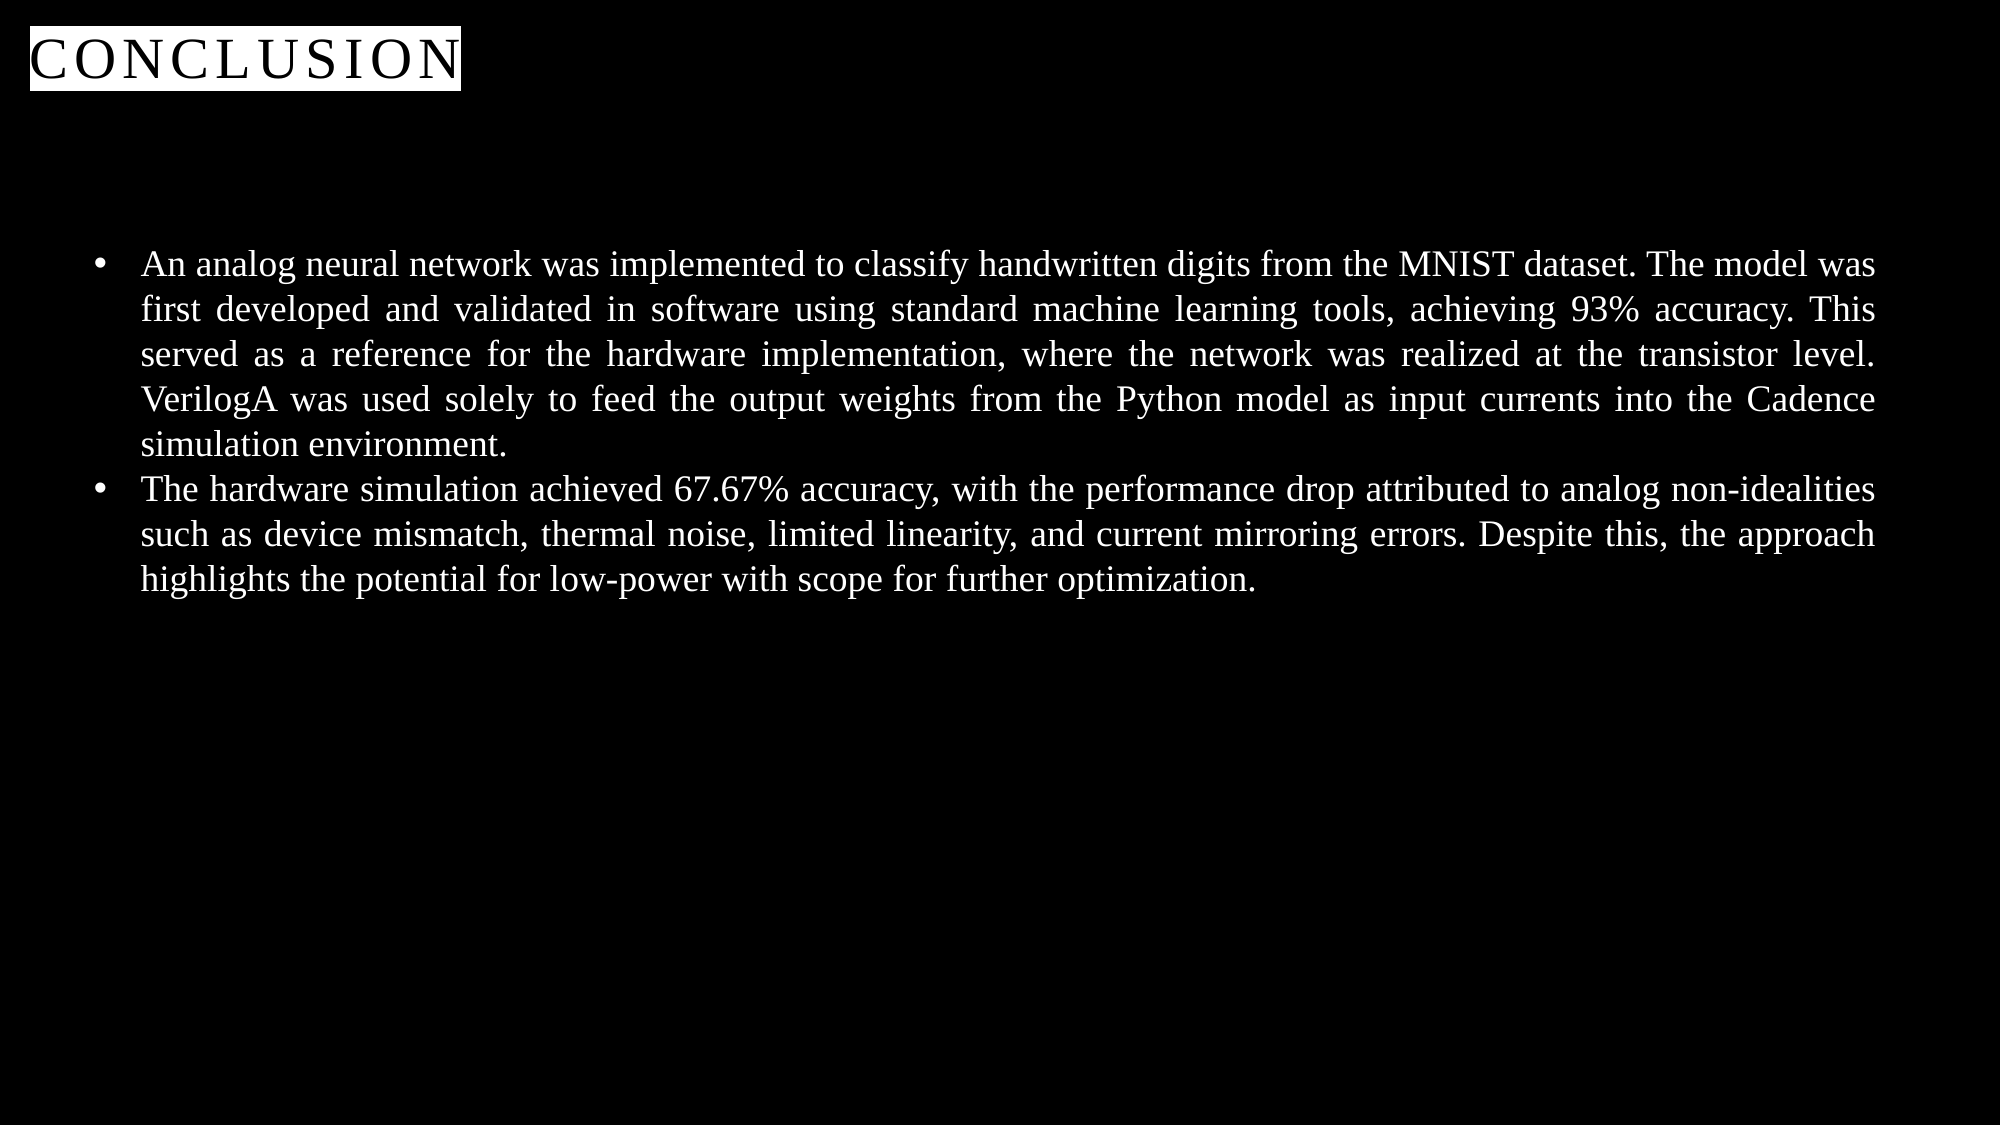

# CONCLUSION
An analog neural network was implemented to classify handwritten digits from the MNIST dataset. The model was first developed and validated in software using standard machine learning tools, achieving 93% accuracy. This served as a reference for the hardware implementation, where the network was realized at the transistor level. VerilogA was used solely to feed the output weights from the Python model as input currents into the Cadence simulation environment.
The hardware simulation achieved 67.67% accuracy, with the performance drop attributed to analog non-idealities such as device mismatch, thermal noise, limited linearity, and current mirroring errors. Despite this, the approach highlights the potential for low-power with scope for further optimization.